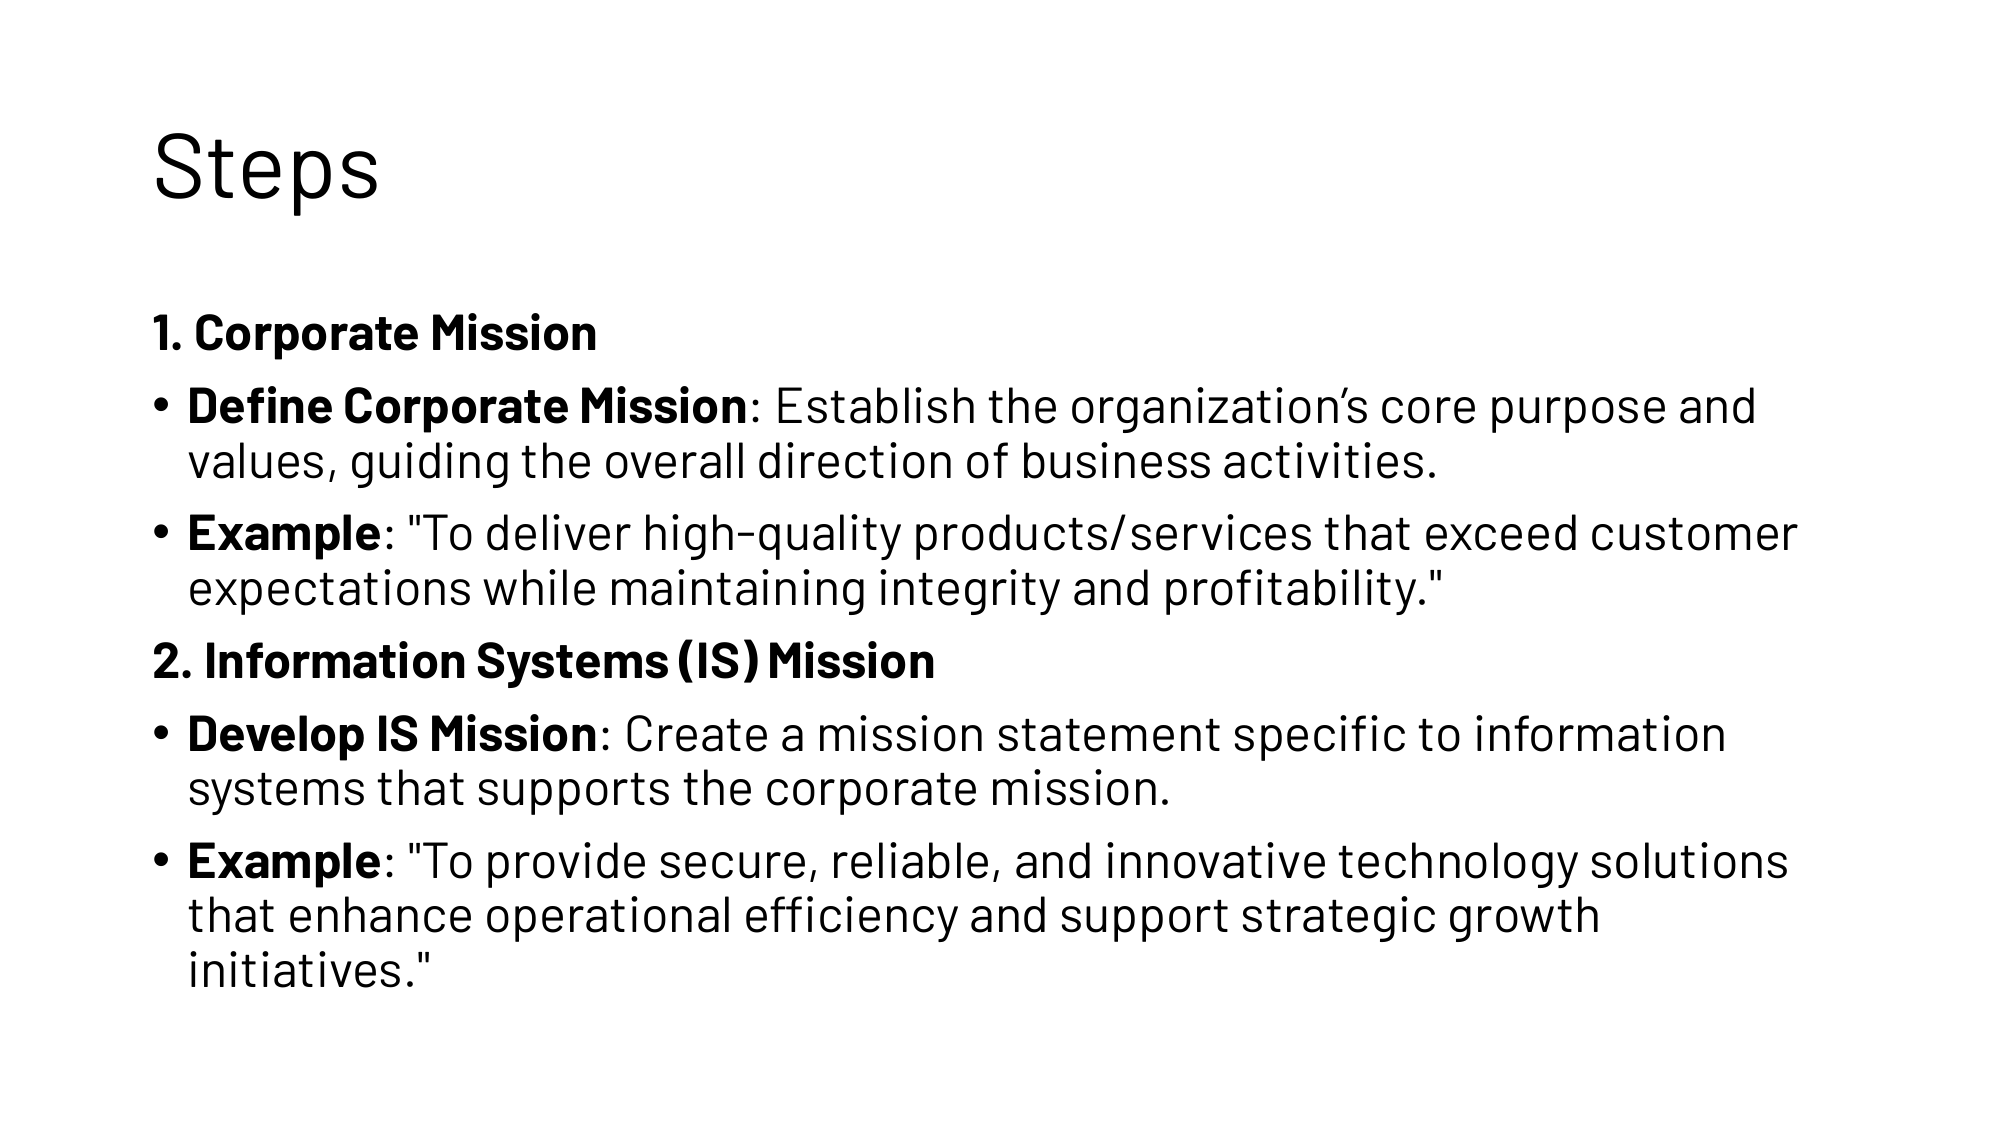

# Steps
1. Corporate Mission
Define Corporate Mission: Establish the organization’s core purpose and values, guiding the overall direction of business activities.
Example: "To deliver high-quality products/services that exceed customer expectations while maintaining integrity and profitability."
2. Information Systems (IS) Mission
Develop IS Mission: Create a mission statement specific to information systems that supports the corporate mission.
Example: "To provide secure, reliable, and innovative technology solutions that enhance operational efficiency and support strategic growth initiatives."